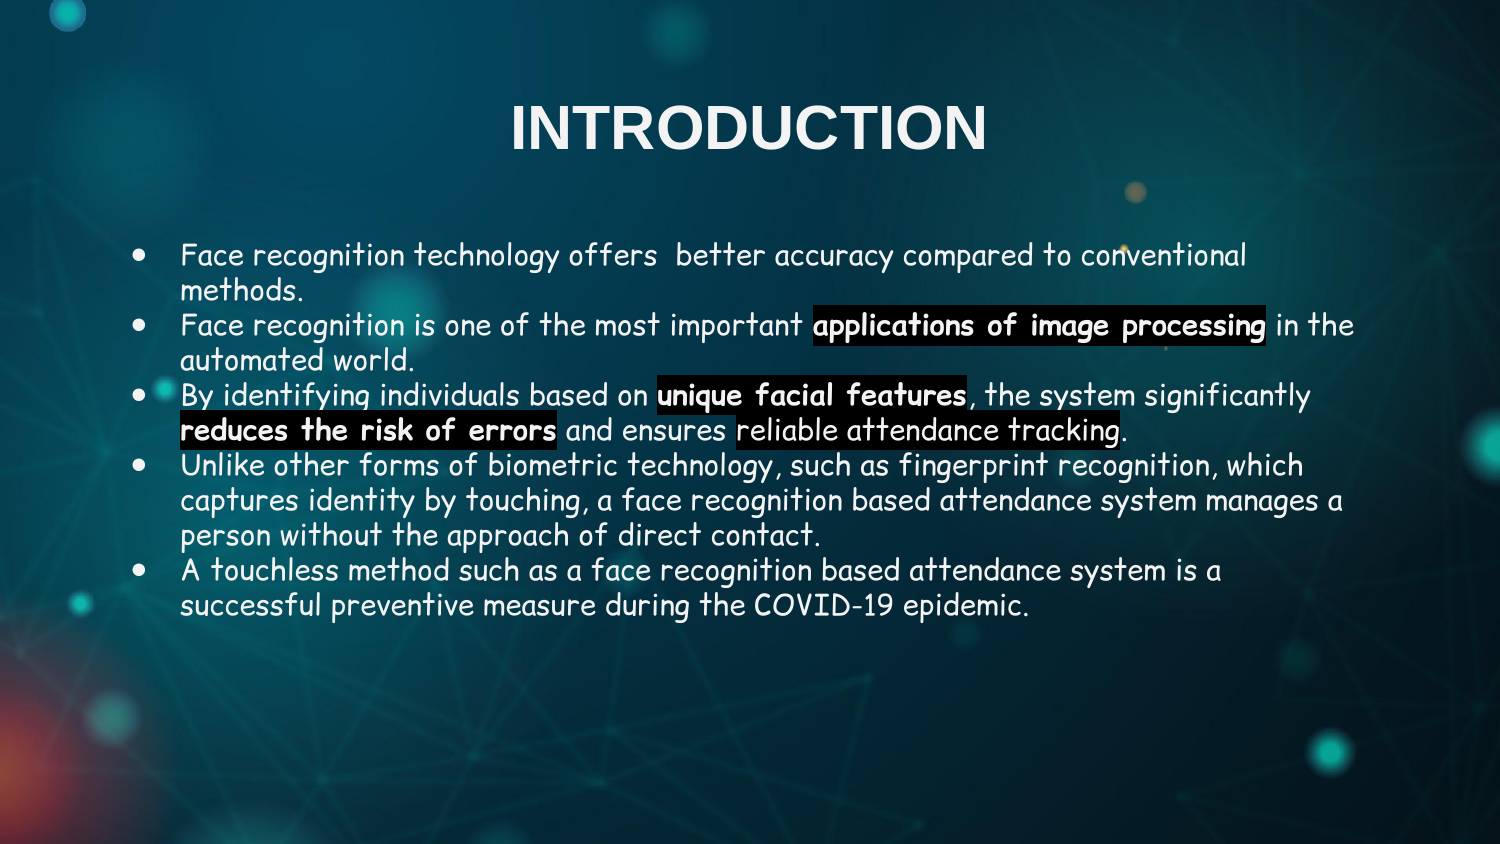

# INTRODUCTION
Face recognition technology offers  better accuracy compared to conventional methods.
Face recognition is one of the most important applications of image processing in the automated world.
By identifying individuals based on unique facial features, the system significantly reduces the risk of errors and ensures reliable attendance tracking.
Unlike other forms of biometric technology, such as fingerprint recognition, which captures identity by touching, a face recognition based attendance system manages a person without the approach of direct contact.
A touchless method such as a face recognition based attendance system is a successful preventive measure during the COVID-19 epidemic.